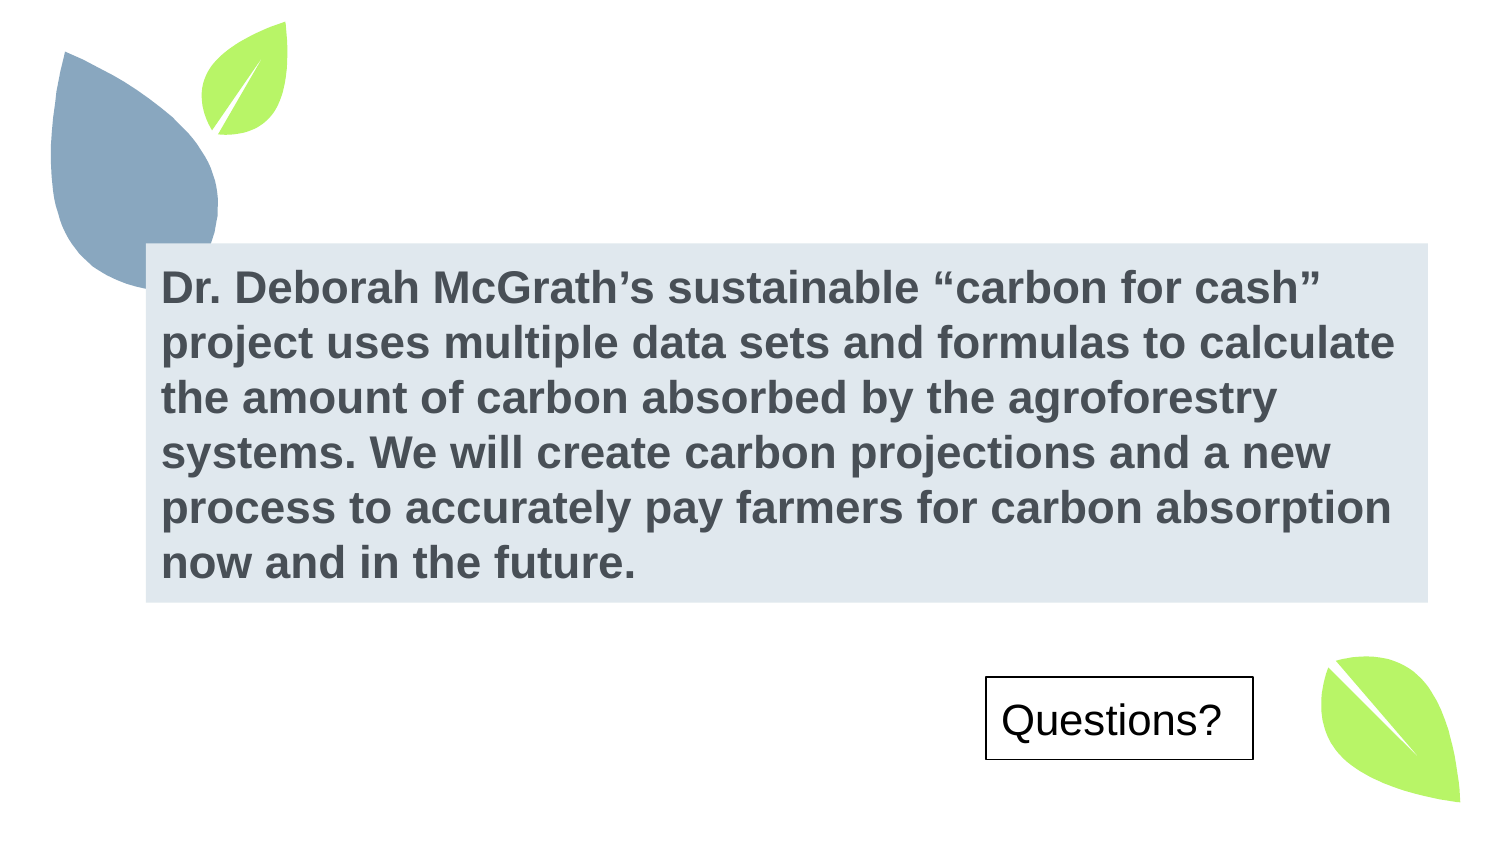

Dr. Deborah McGrath’s sustainable “carbon for cash” project uses multiple data sets and formulas to calculate the amount of carbon absorbed by the agroforestry systems. We will create carbon projections and a new process to accurately pay farmers for carbon absorption now and in the future.
Questions?
16